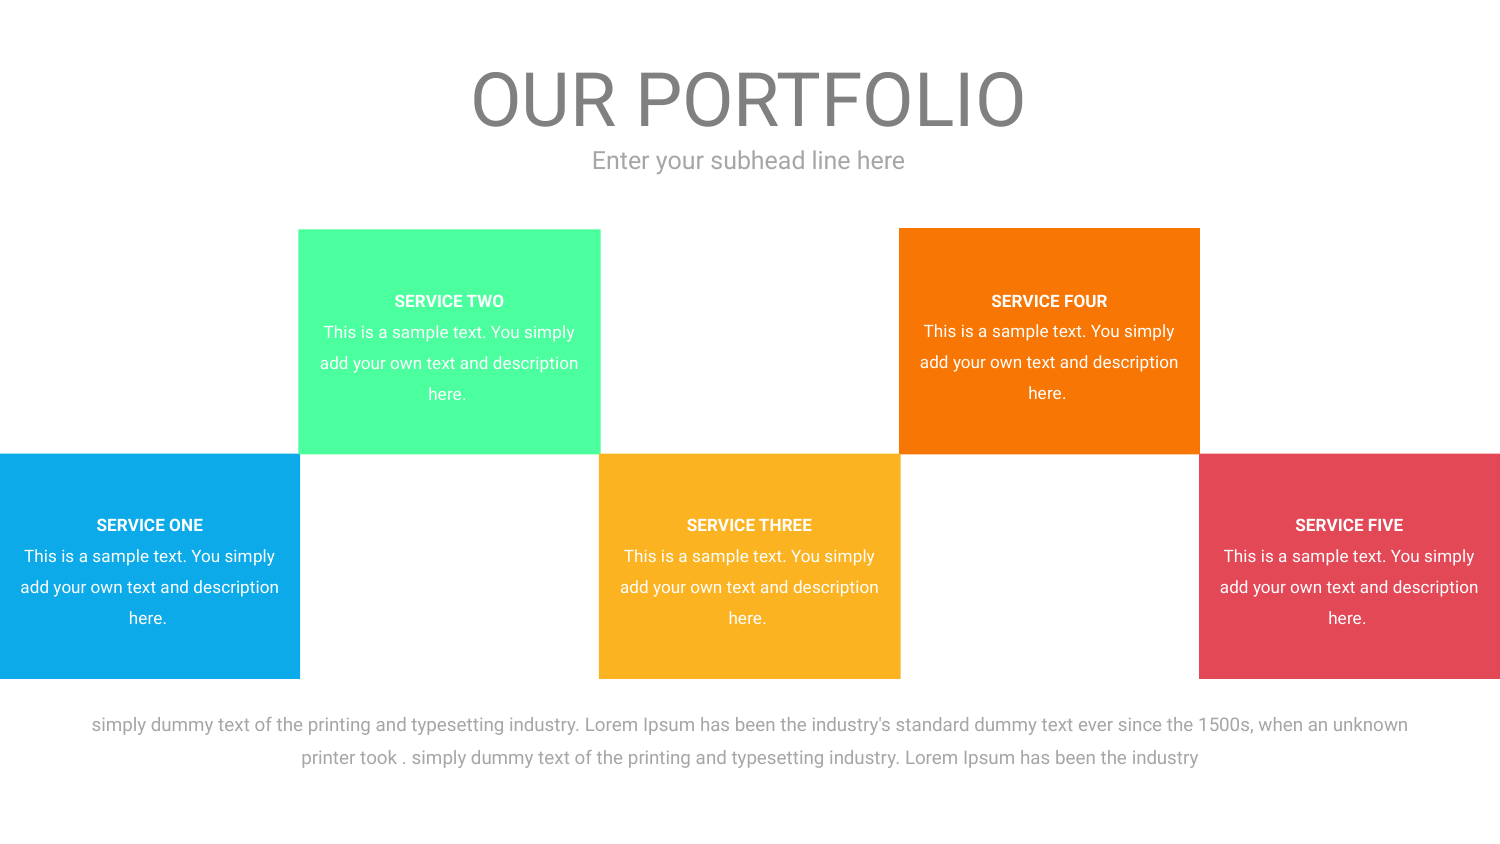

# OUR PORTFOLIO
Enter your subhead line here
SERVICE FOUR
This is a sample text. You simply add your own text and description here.

SERVICE TWO
This is a sample text. You simply add your own text and description here.

SERVICE ONE
This is a sample text. You simply add your own text and description here.
SERVICE THREE
This is a sample text. You simply add your own text and description here.
SERVICE FIVE
This is a sample text. You simply add your own text and description here.

simply dummy text of the printing and typesetting industry. Lorem Ipsum has been the industry's standard dummy text ever since the 1500s, when an unknown printer took . simply dummy text of the printing and typesetting industry. Lorem Ipsum has been the industry